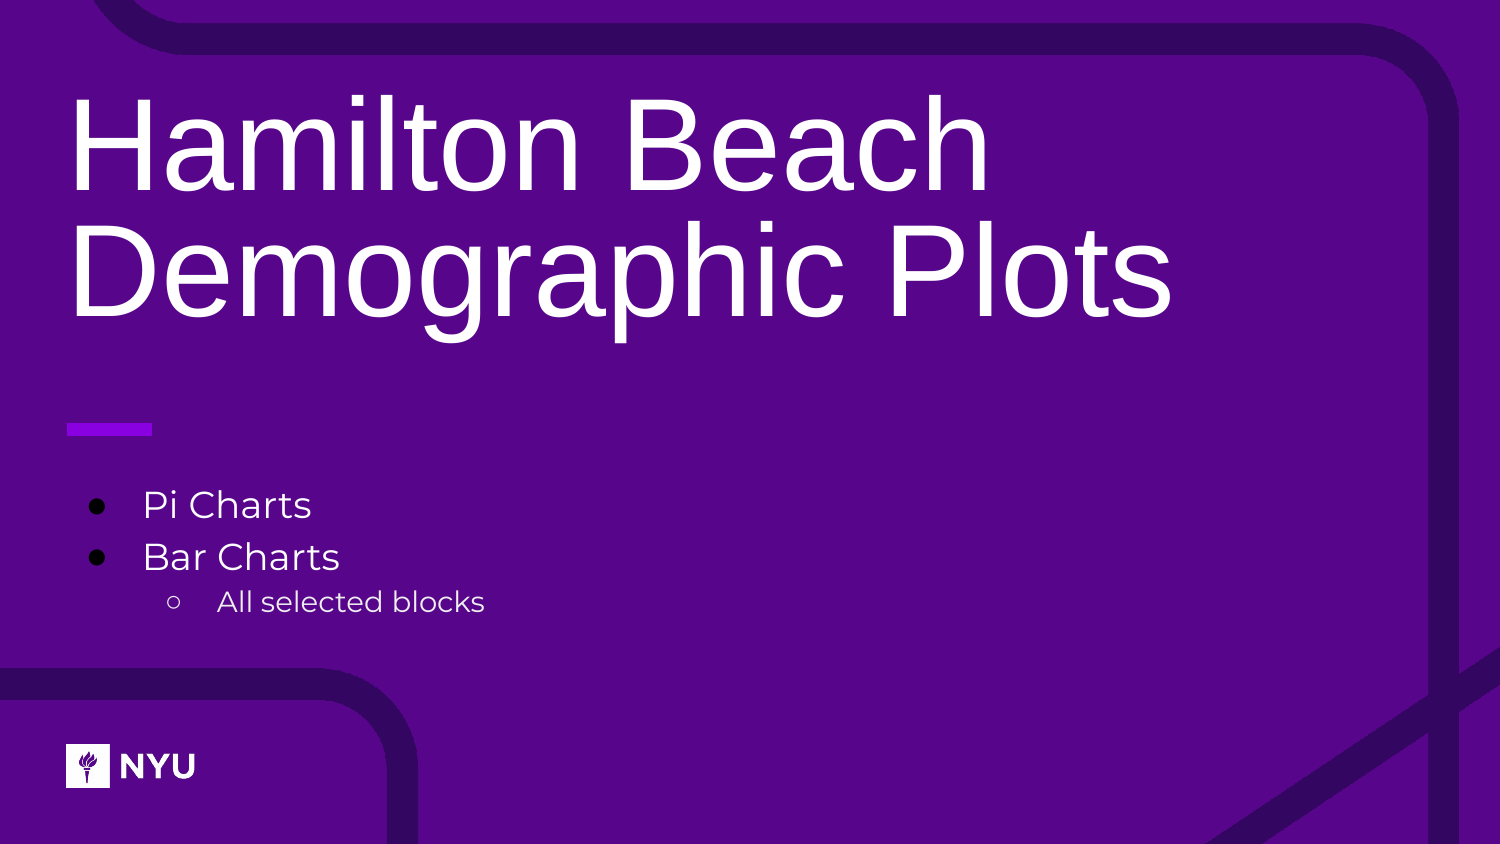

# Hamilton Beach
Demographic Plots
Pi Charts
Bar Charts
All selected blocks